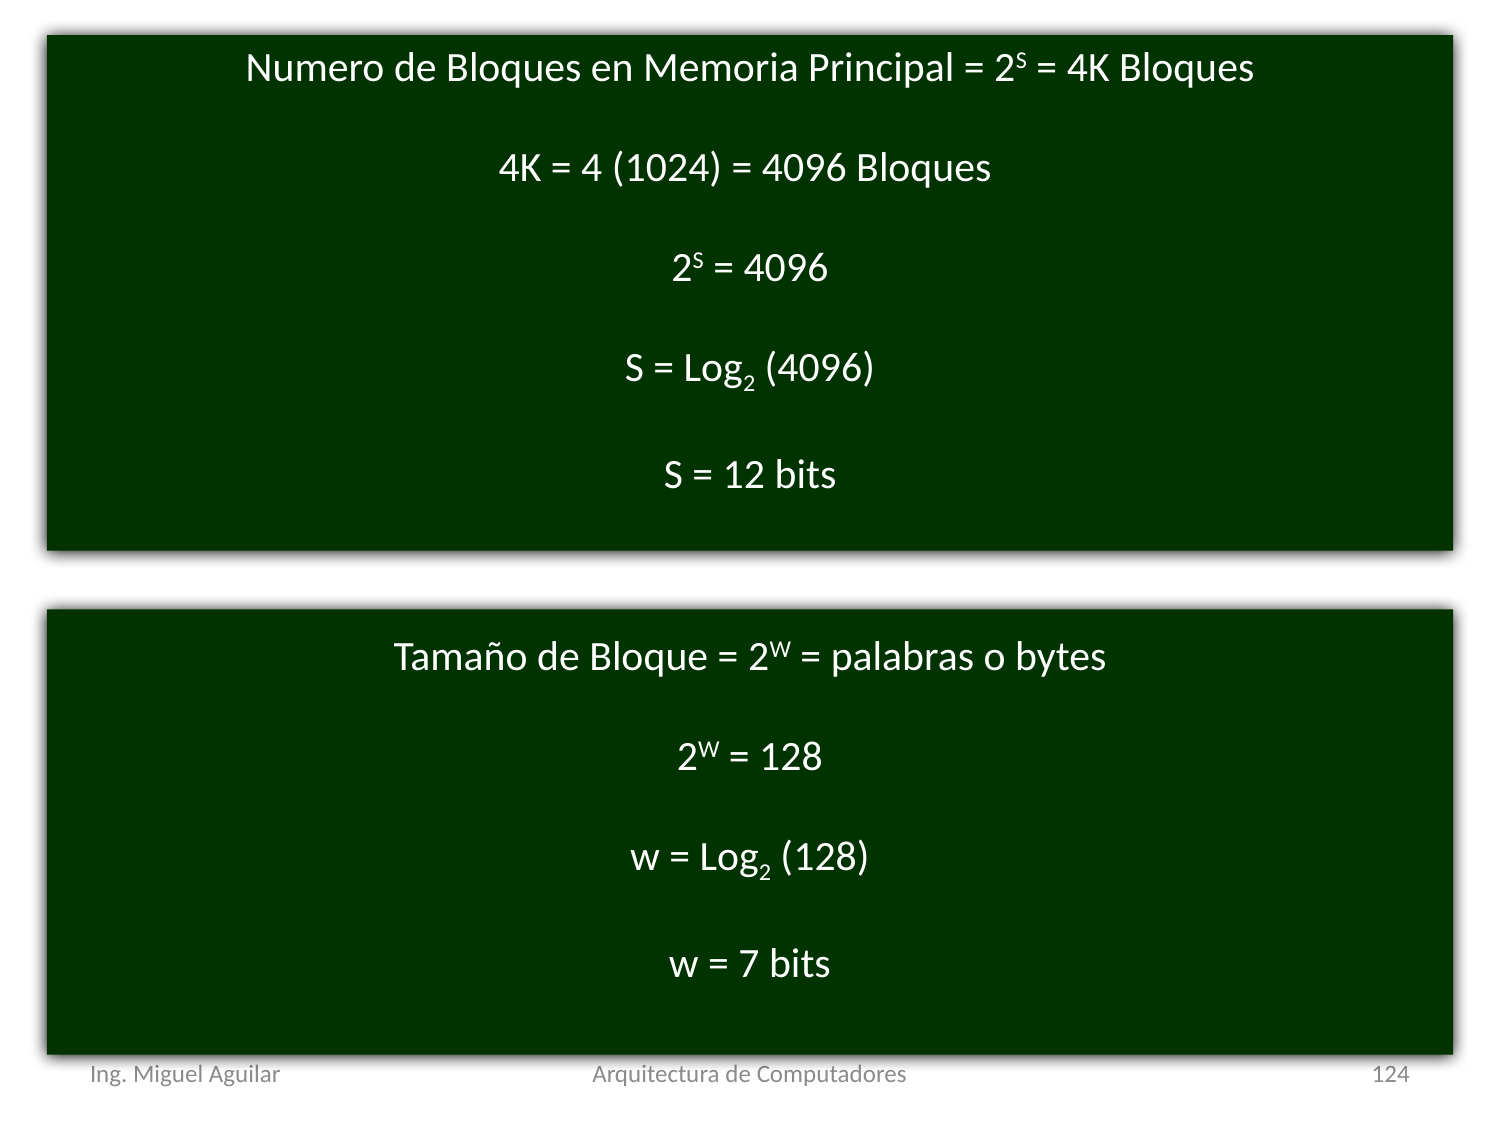

Numero de Bloques en Memoria Principal = 2S = 4K Bloques

4K = 4 (1024) = 4096 Bloques

2S = 4096

S = Log2 (4096)

S = 12 bits

Tamaño de Bloque = 2W = palabras o bytes

2W = 128

w = Log2 (128)

w = 7 bits

Ing. Miguel Aguilar
Arquitectura de Computadores
124